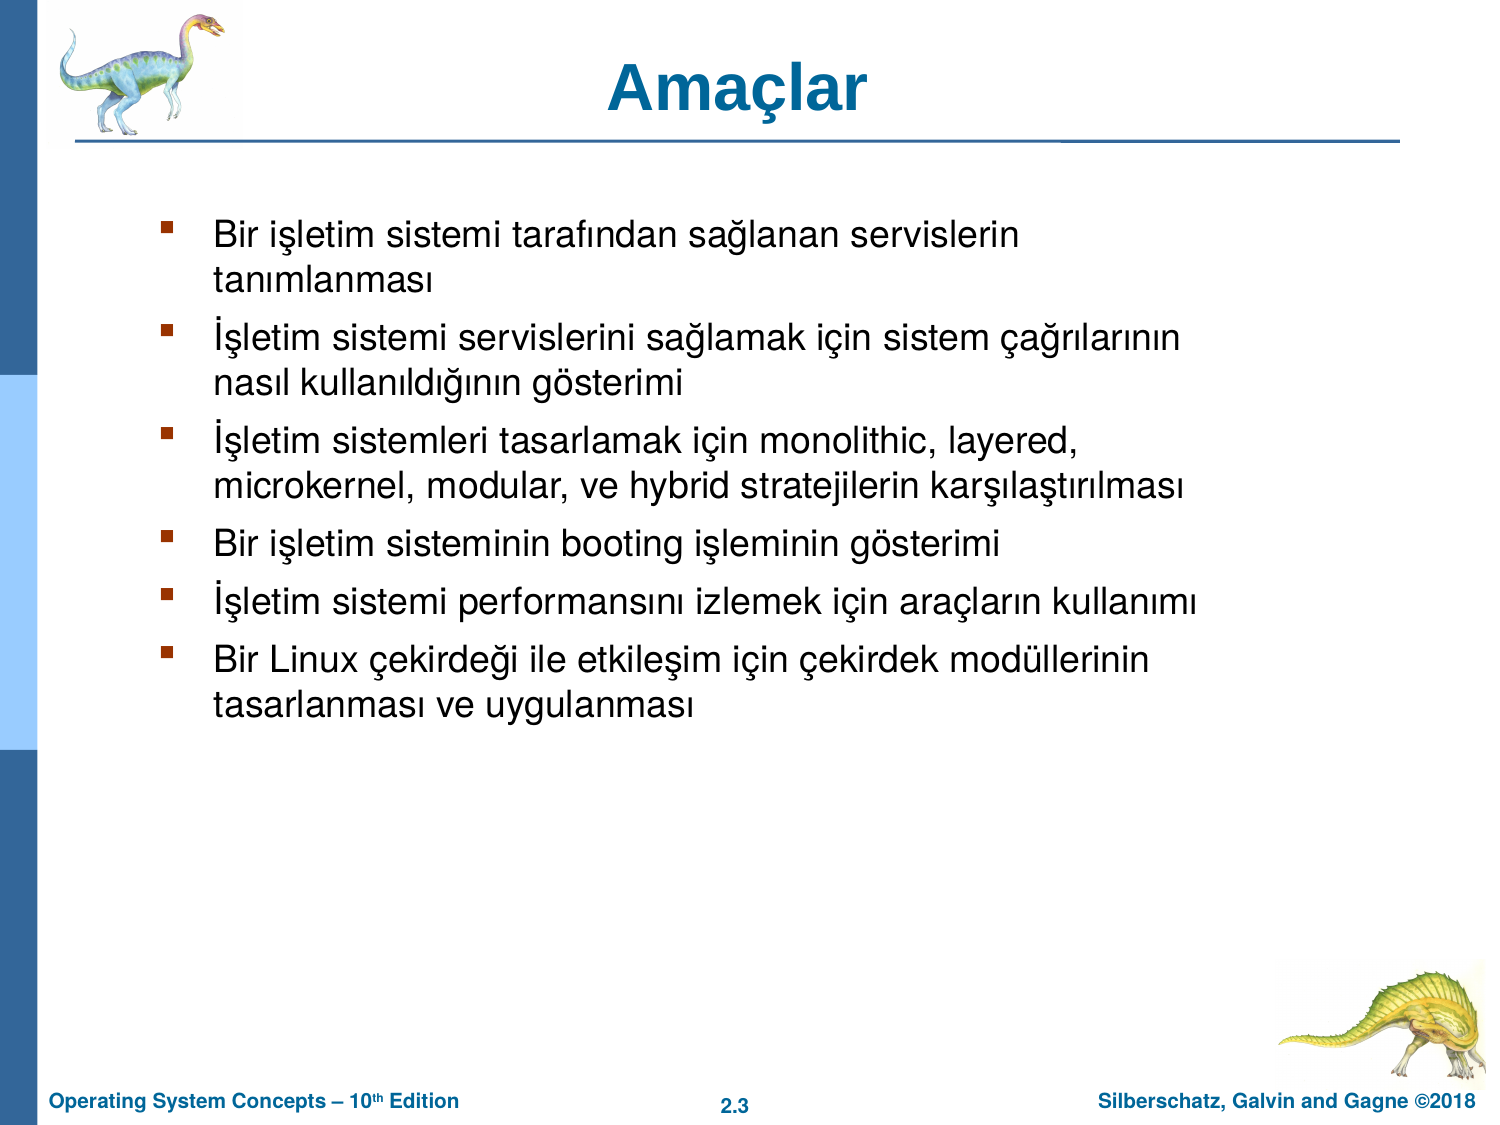

# Amaçlar
Bir işletim sistemi tarafından sağlanan servislerin tanımlanması
İşletim sistemi servislerini sağlamak için sistem çağrılarının nasıl kullanıldığının gösterimi
İşletim sistemleri tasarlamak için monolithic, layered, microkernel, modular, ve hybrid stratejilerin karşılaştırılması
Bir işletim sisteminin booting işleminin gösterimi
İşletim sistemi performansını izlemek için araçların kullanımı
Bir Linux çekirdeği ile etkileşim için çekirdek modüllerinin tasarlanması ve uygulanması